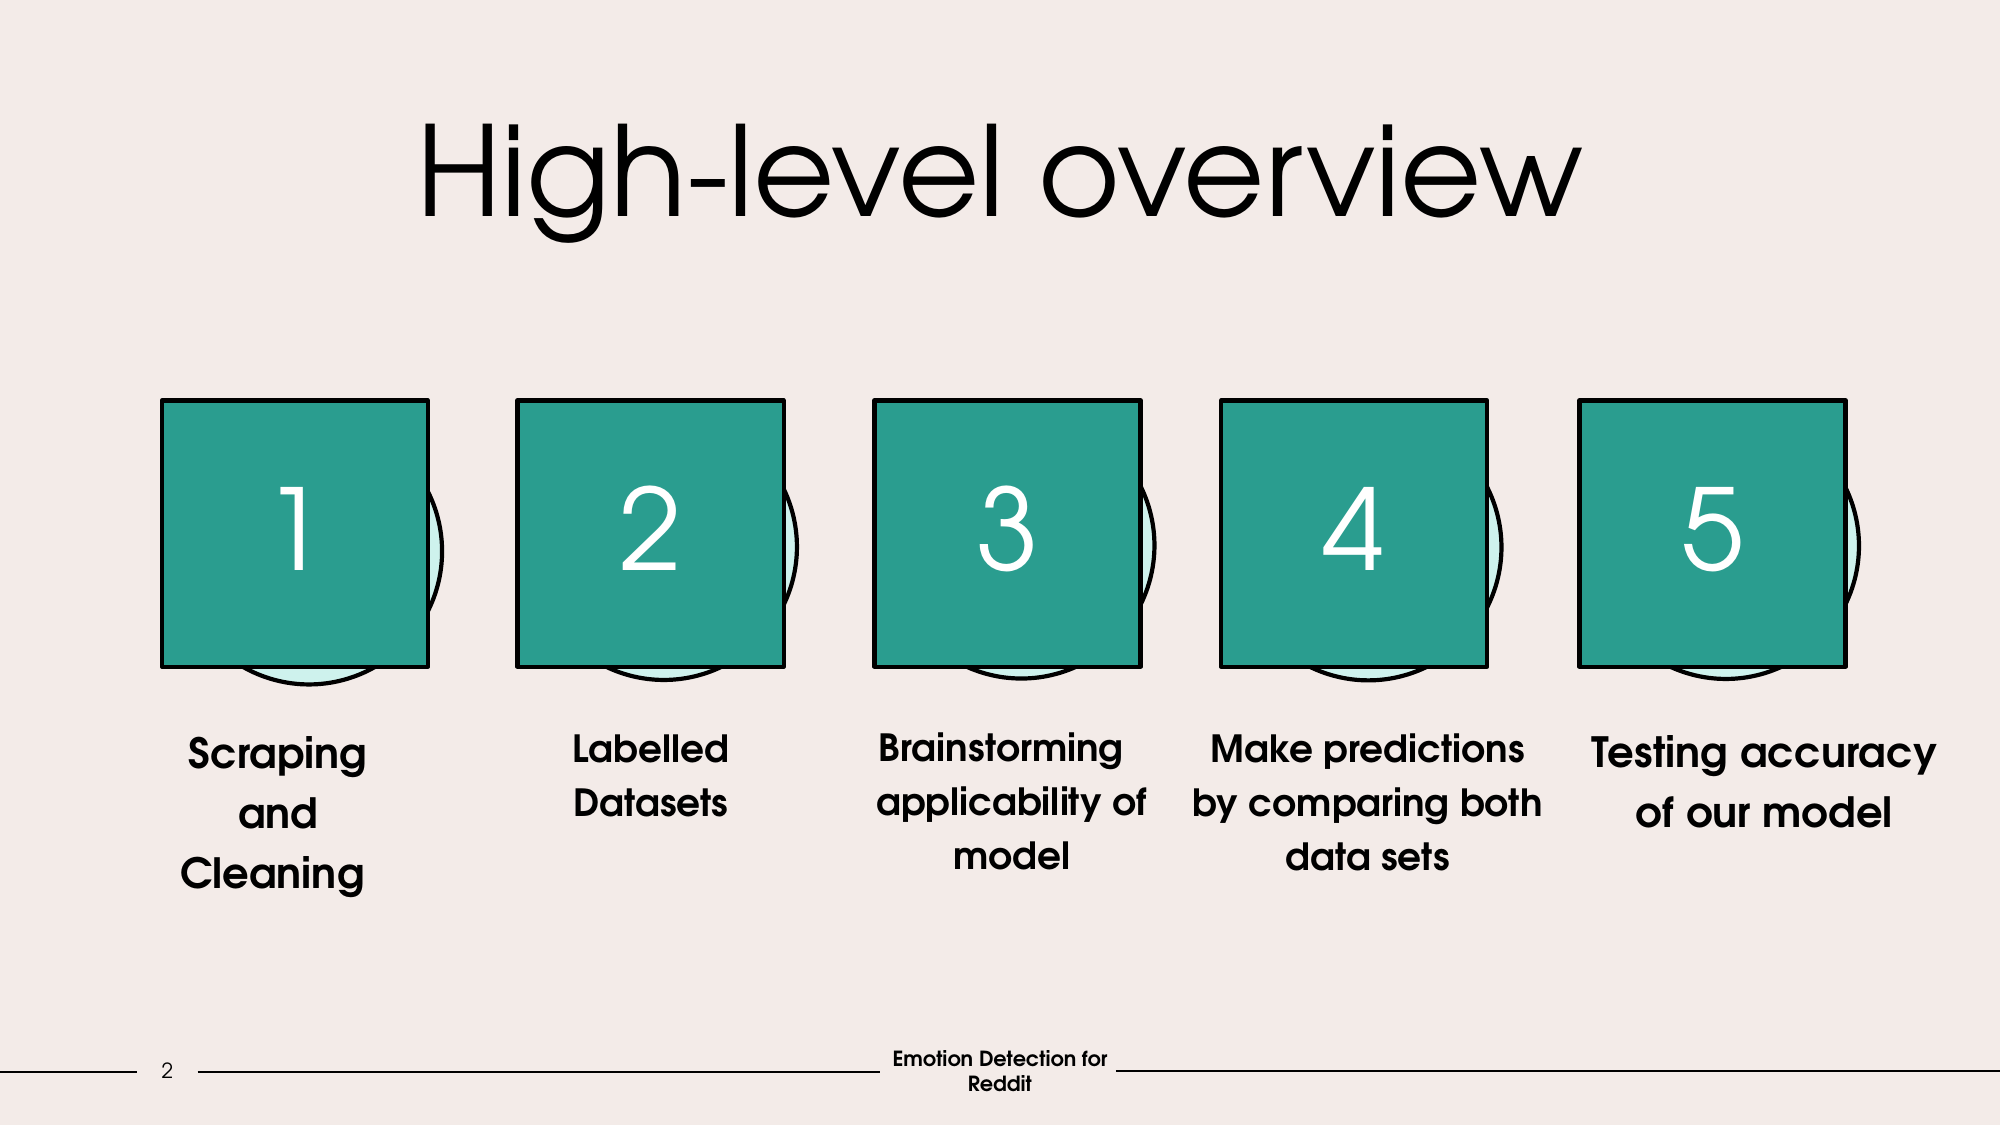

# High-level overview
1
2
3
4
5
Brainstorming
applicability of model
Labelled Datasets
Make predictions by comparing both data sets
Testing accuracy of our model
Scraping and Cleaning
2
Emotion Detection for Reddit